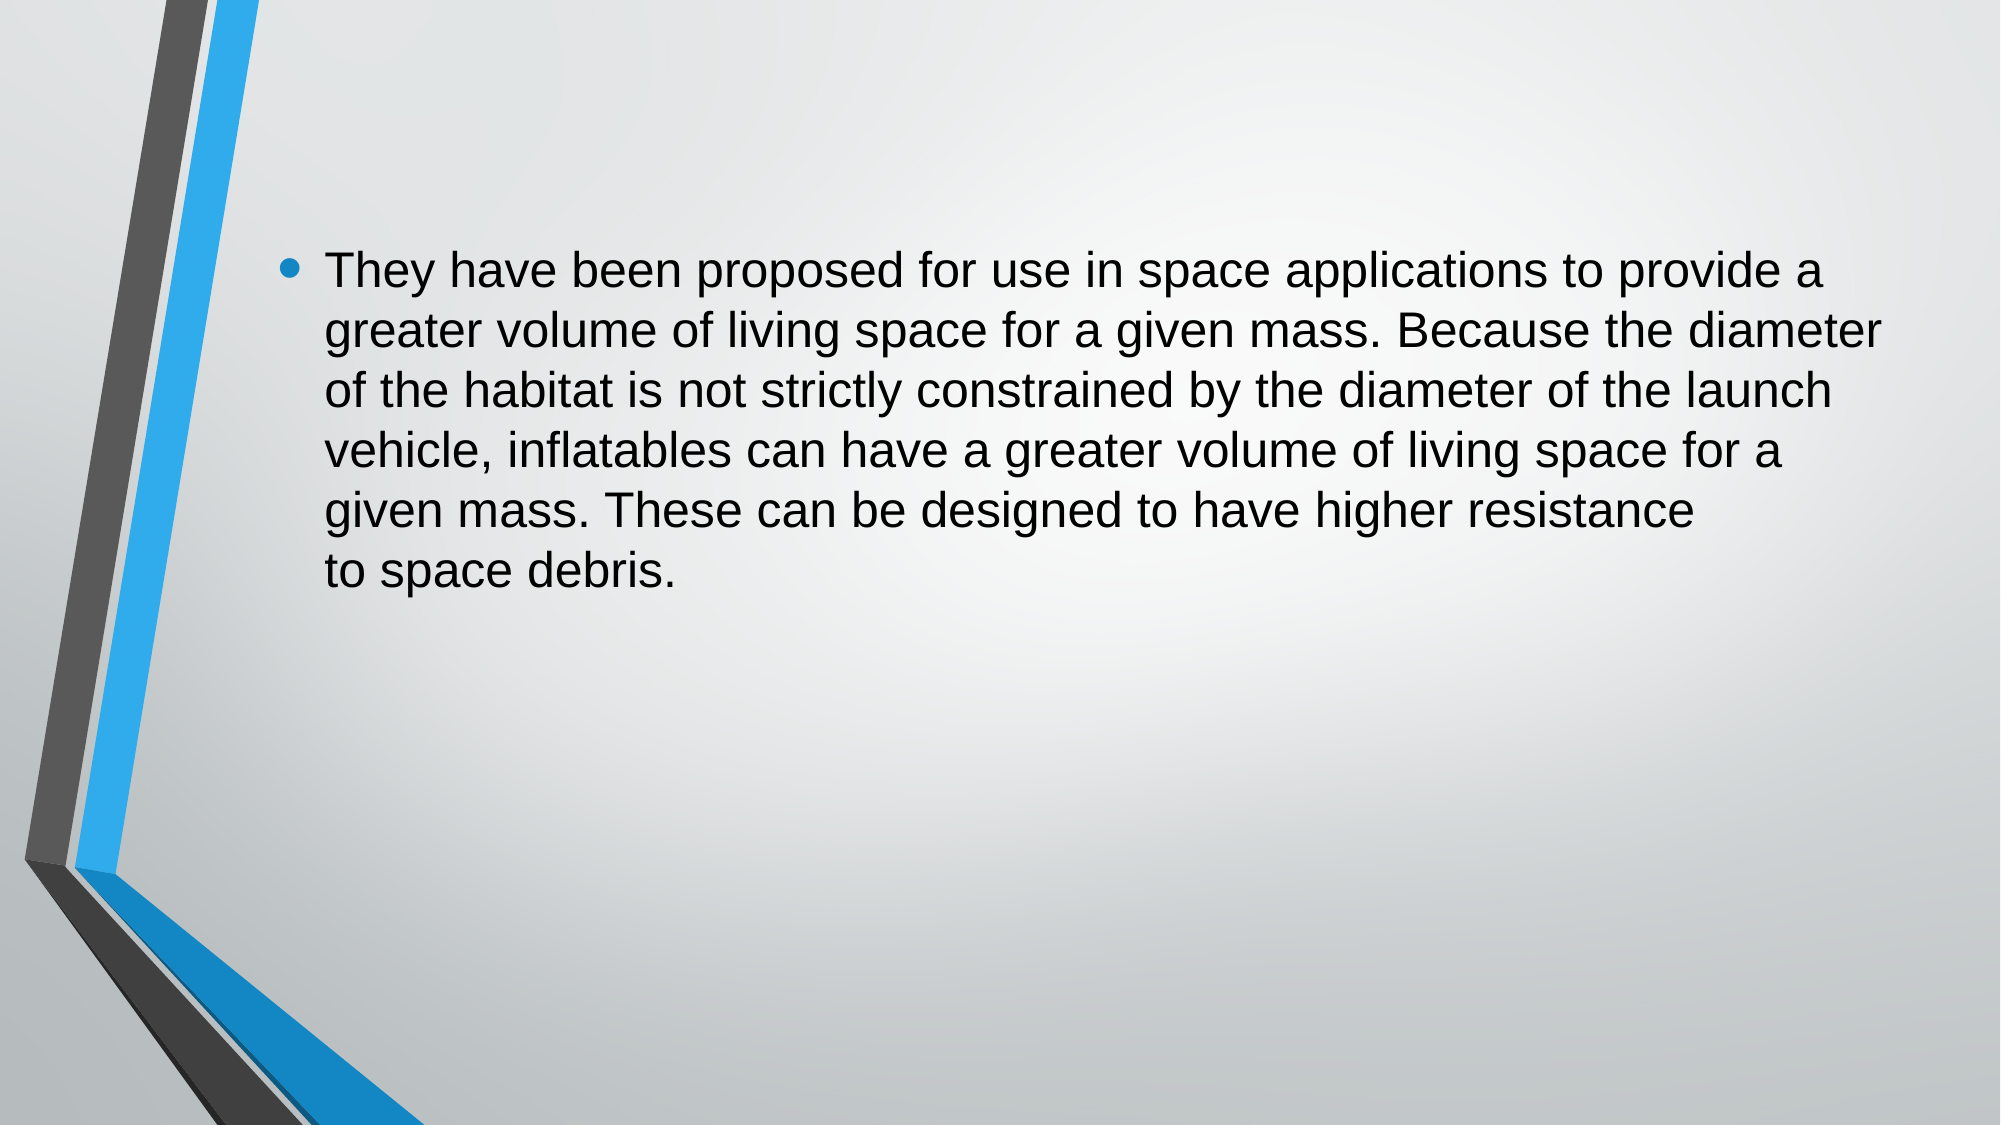

They have been proposed for use in space applications to provide a greater volume of living space for a given mass. Because the diameter of the habitat is not strictly constrained by the diameter of the launch vehicle, inflatables can have a greater volume of living space for a given mass. These can be designed to have higher resistance to space debris.